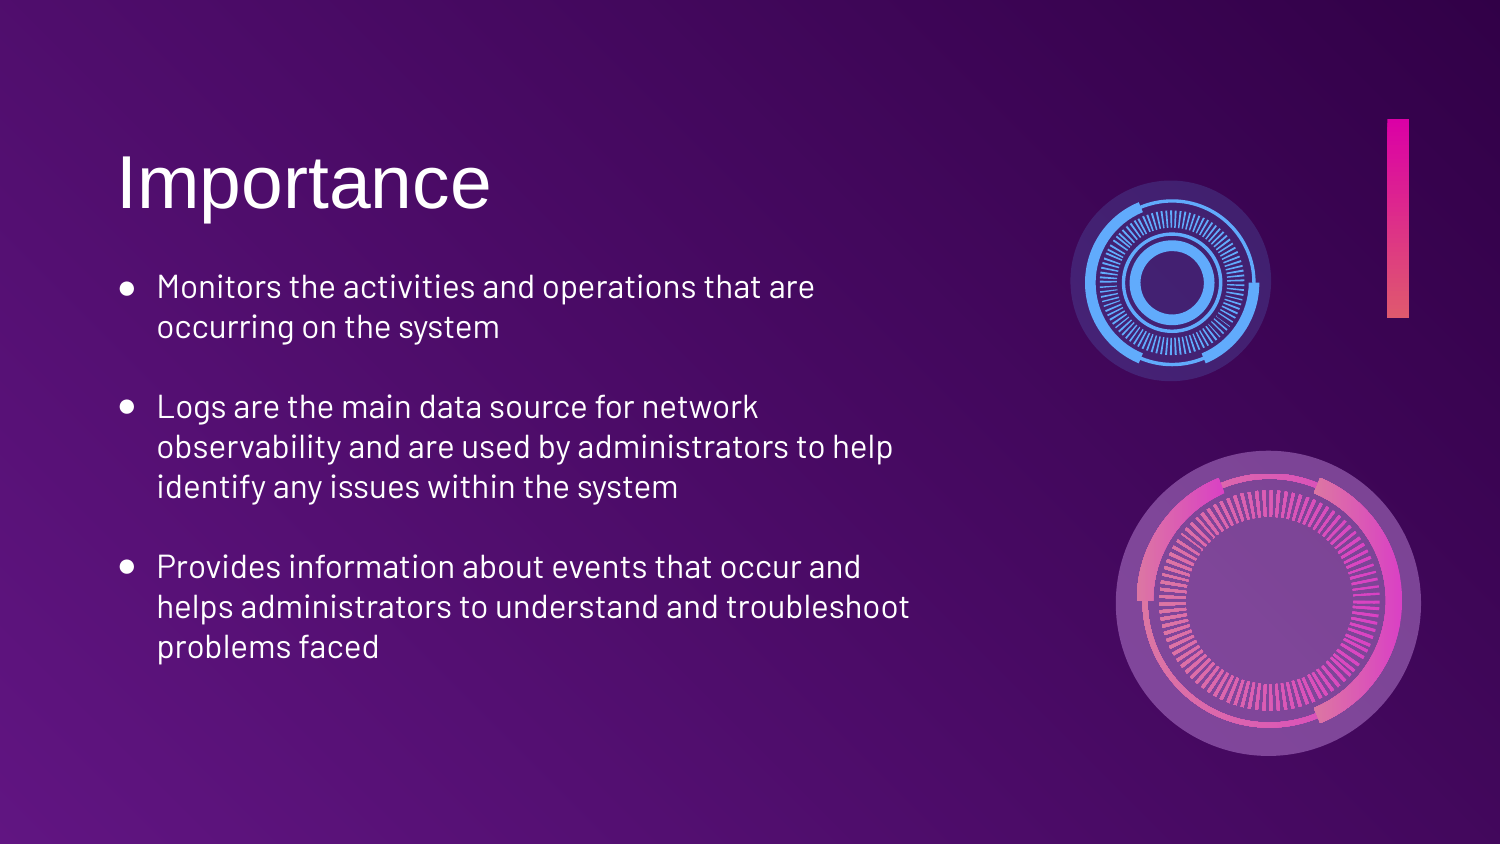

# Importance

Monitors the activities and operations that are occurring on the system

Logs are the main data source for network observability and are used by administrators to help identify any issues within the system

Provides information about events that occur and helps administrators to understand and troubleshoot problems faced